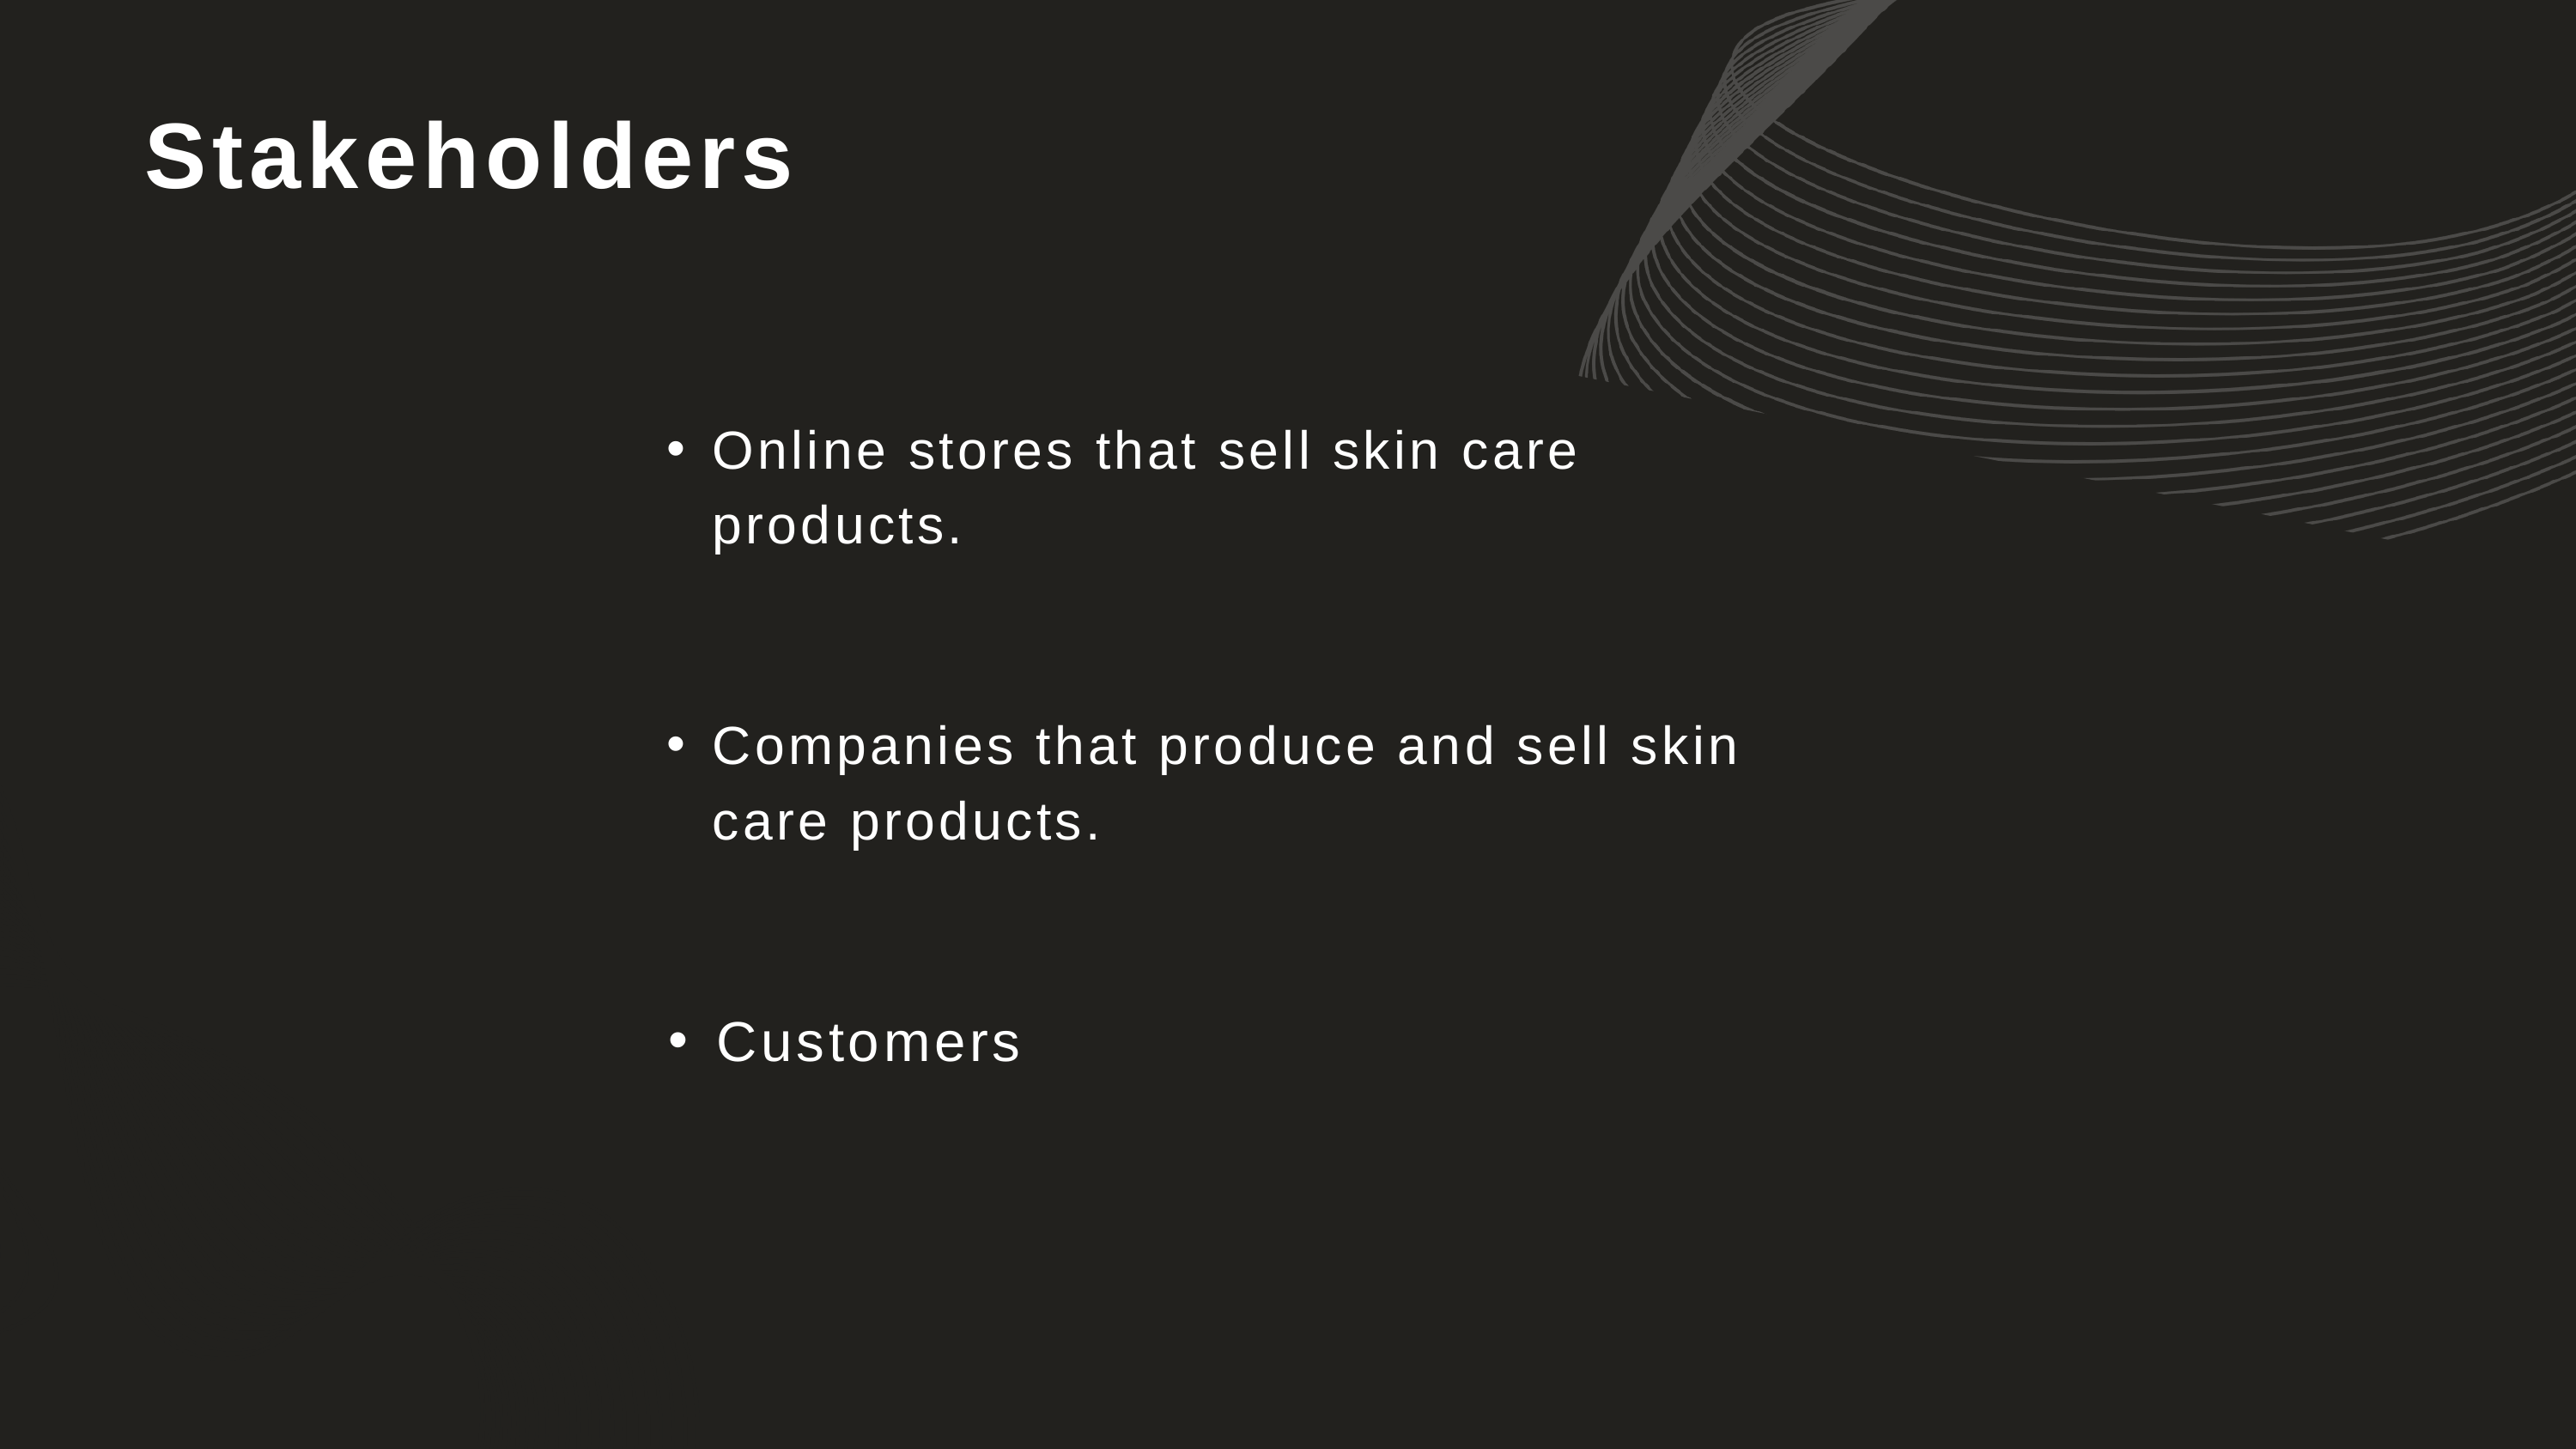

Stakeholders

Online stores that sell skin care products.

Companies that produce and sell skin care products.

Customers